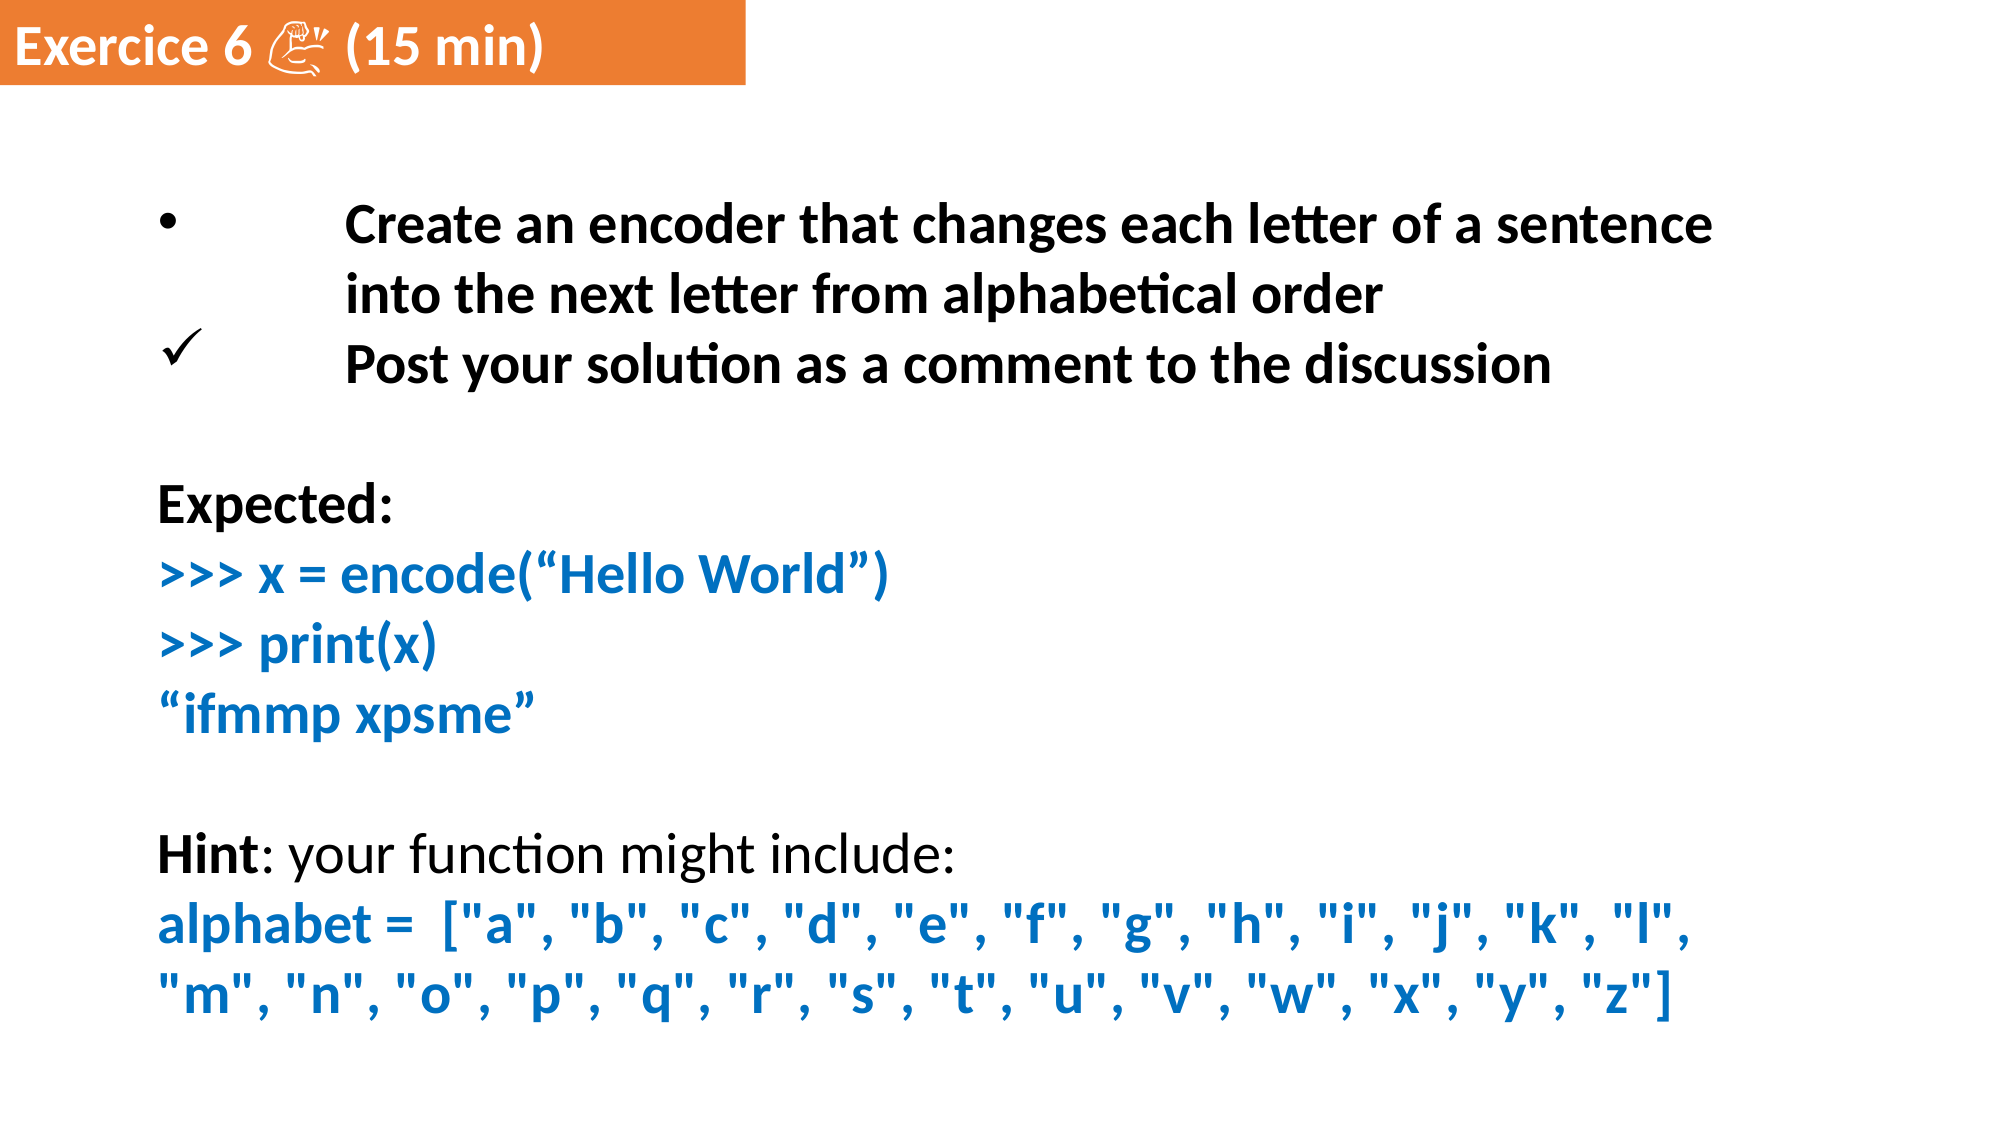

Exercice 6 💪 (15 min)
Create an encoder that changes each letter of a sentence into the next letter from alphabetical order
Post your solution as a comment to the discussion

Expected:
>>> x = encode(“Hello World”)
>>> print(x)
“ifmmp xpsme”

Hint: your function might include:
alphabet =  ["a", "b", "c", "d", "e", "f", "g", "h", "i", "j", "k", "l", "m", "n", "o", "p", "q", "r", "s", "t", "u", "v", "w", "x", "y", "z"]